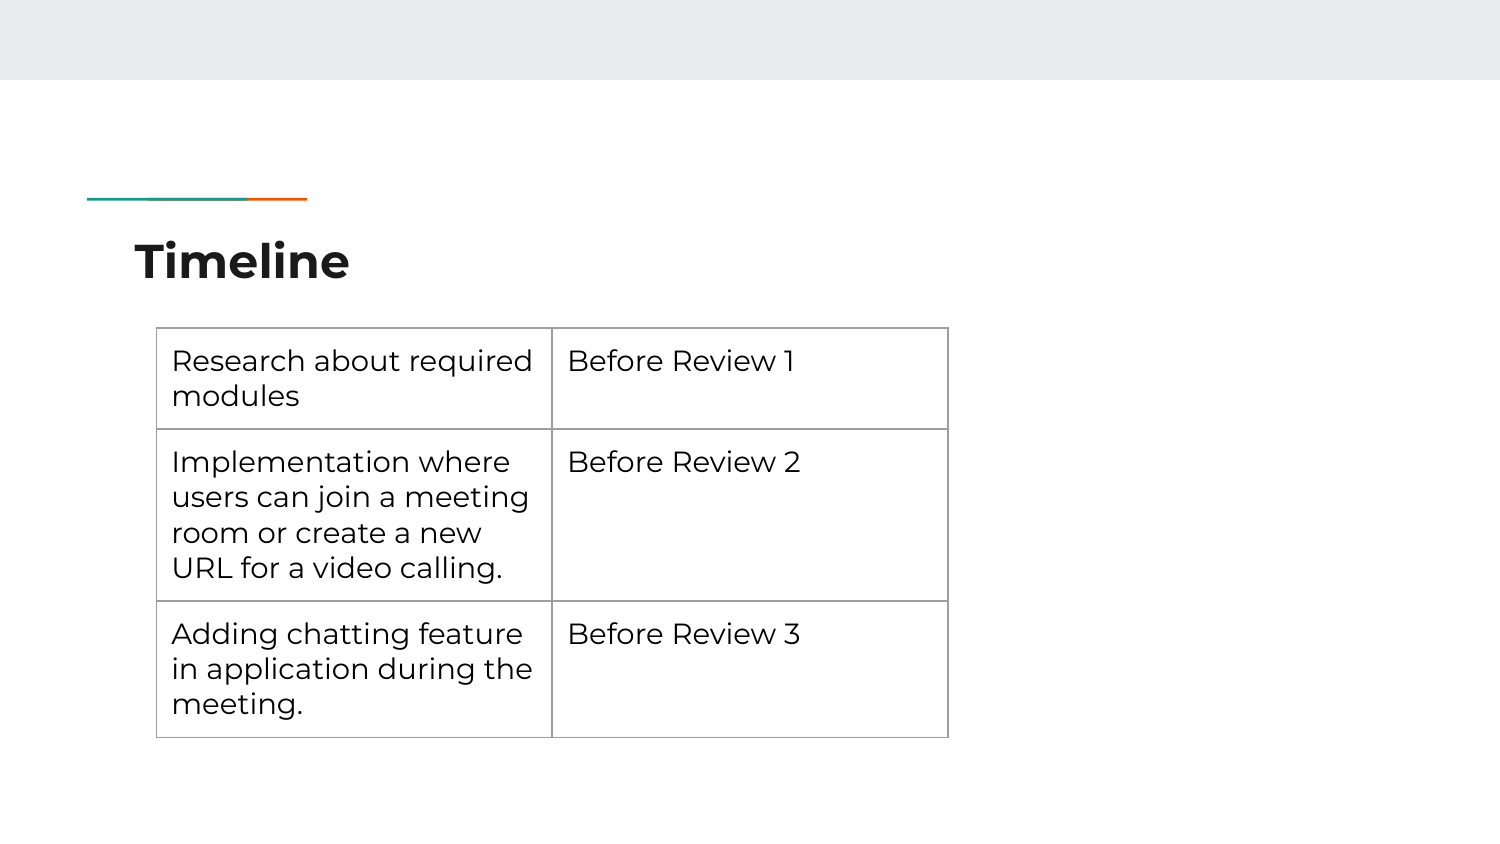

# Timeline
| Research about required modules | Before Review 1 |
| --- | --- |
| Implementation where users can join a meeting room or create a new URL for a video calling. | Before Review 2 |
| Adding chatting feature in application during the meeting. | Before Review 3 |